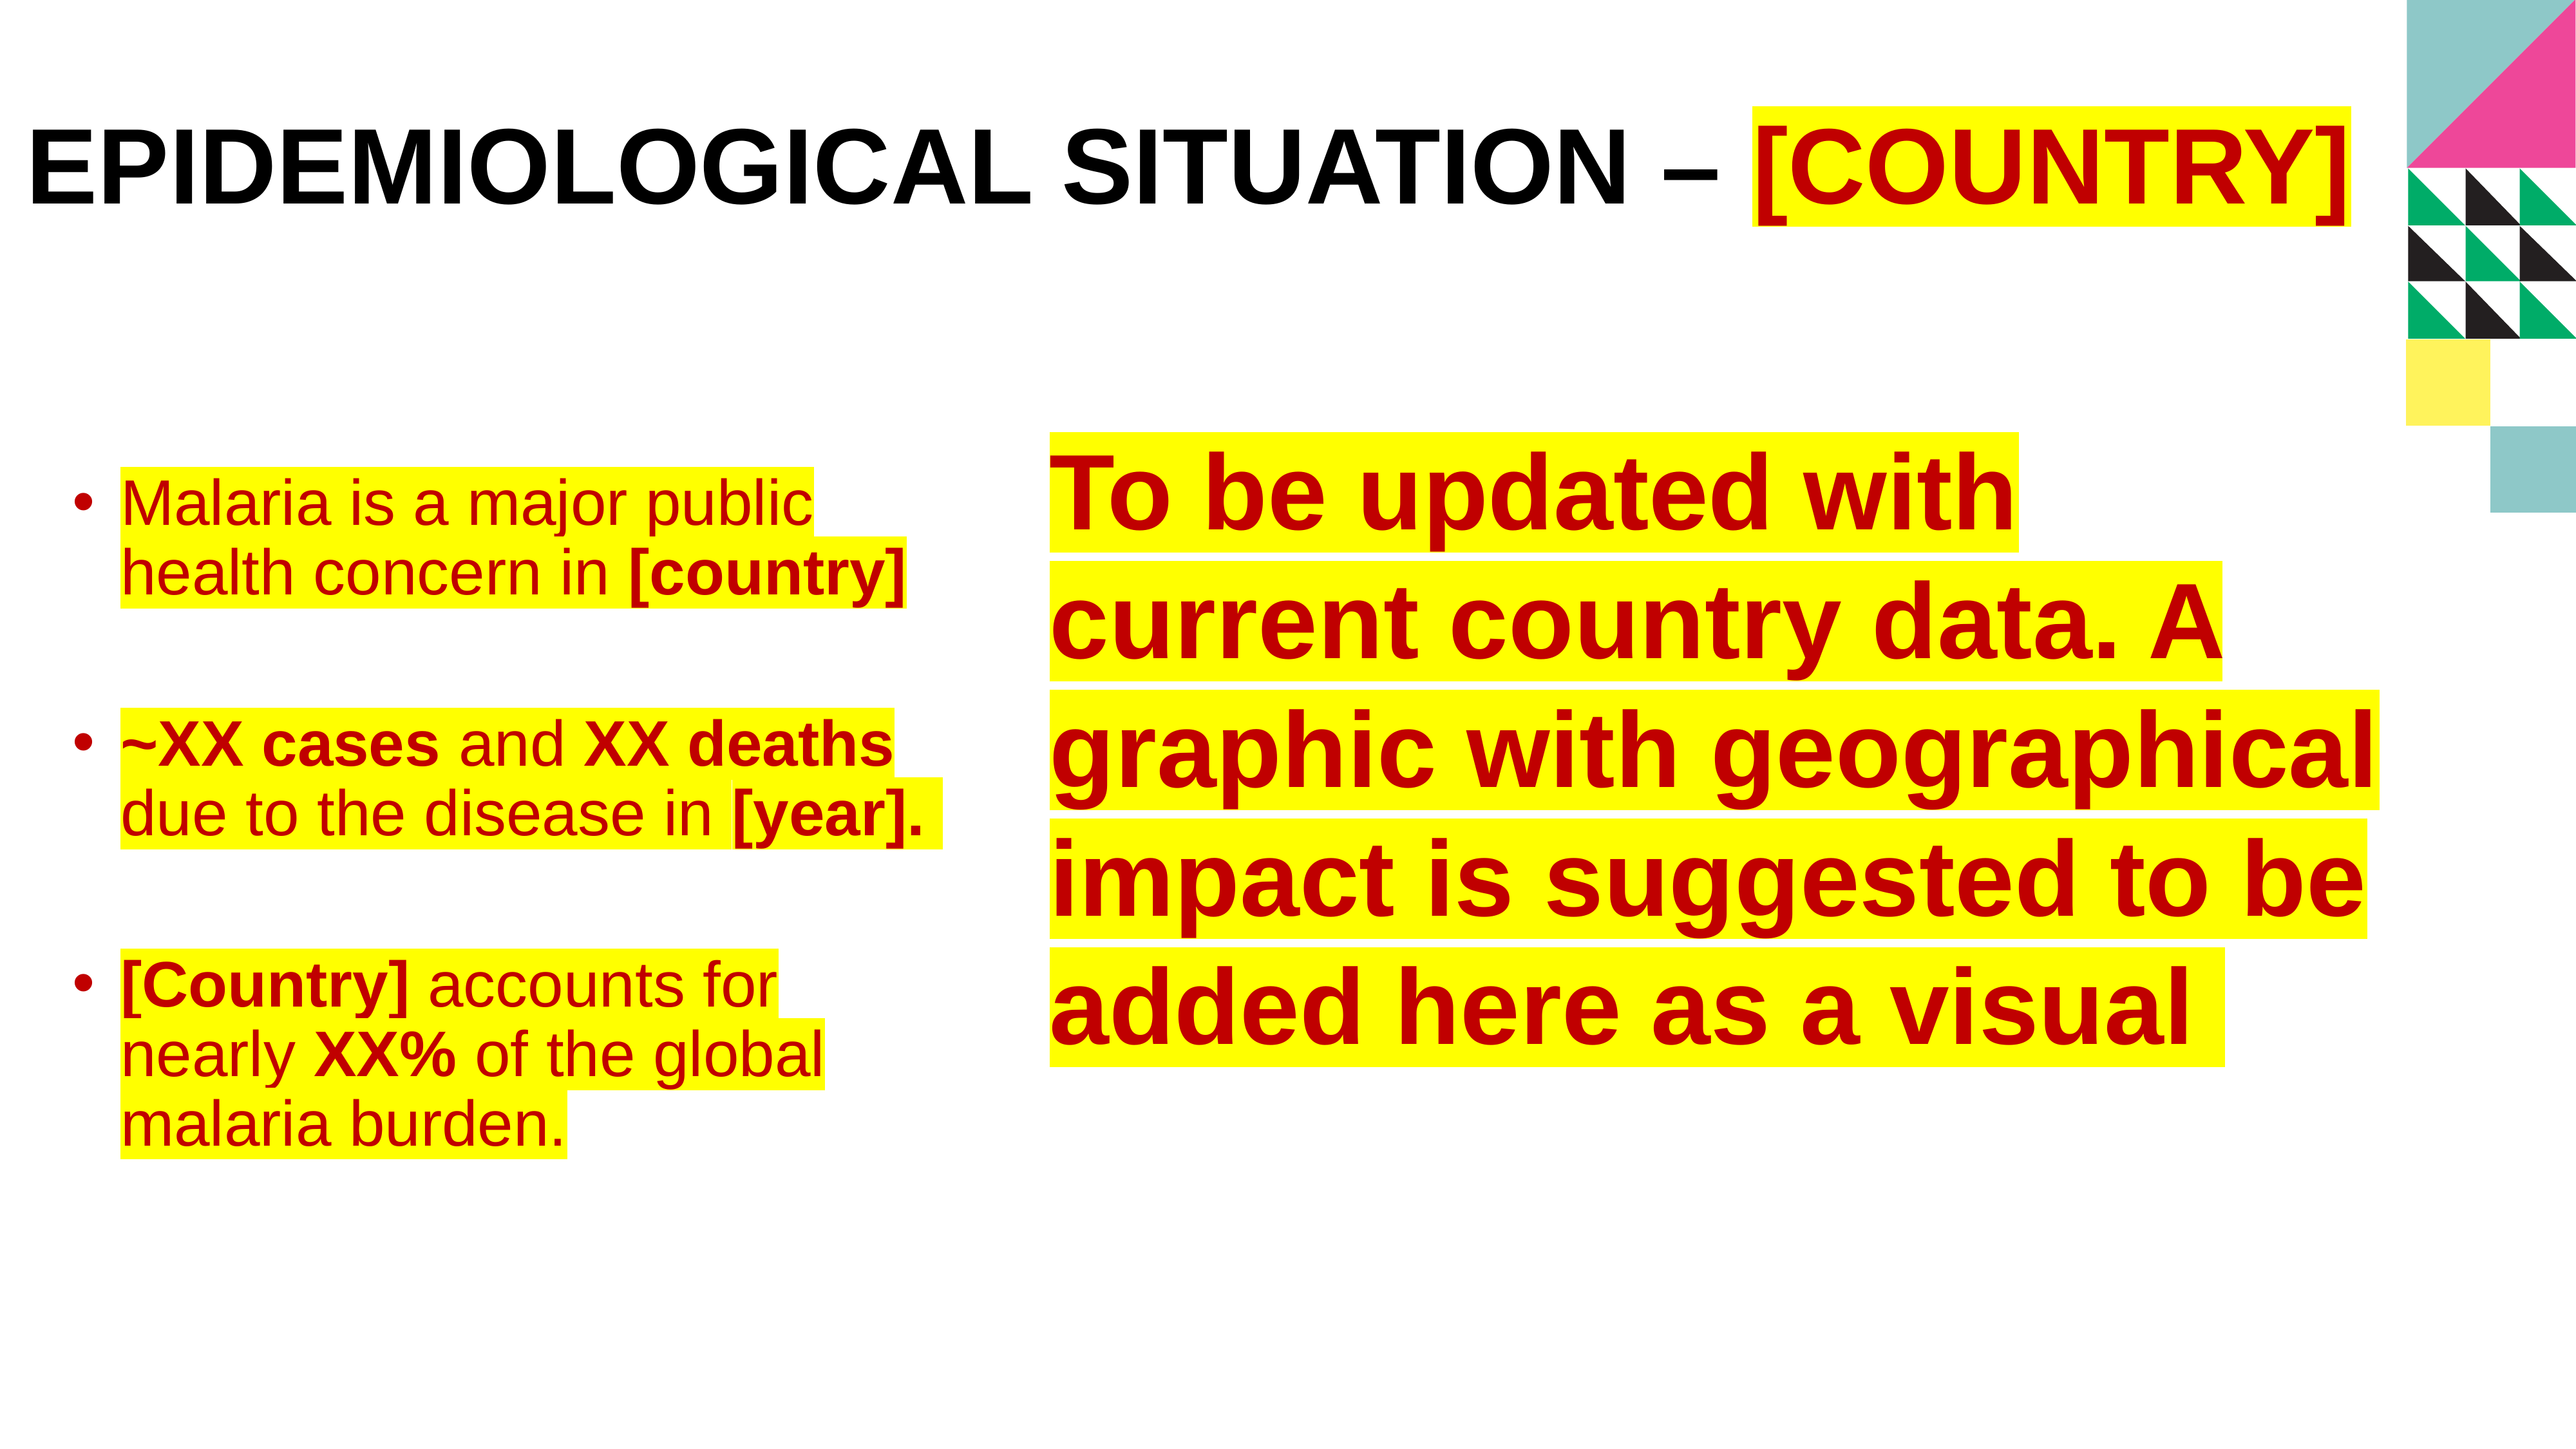

# Epidemiological situation – [COUNTRY]
To be updated with current country data. A graphic with geographical impact is suggested to be added here as a visual
Malaria is a major public health concern in [country]

~XX cases and XX deaths due to the disease in [year].

[Country] accounts for nearly XX% of the global malaria burden.